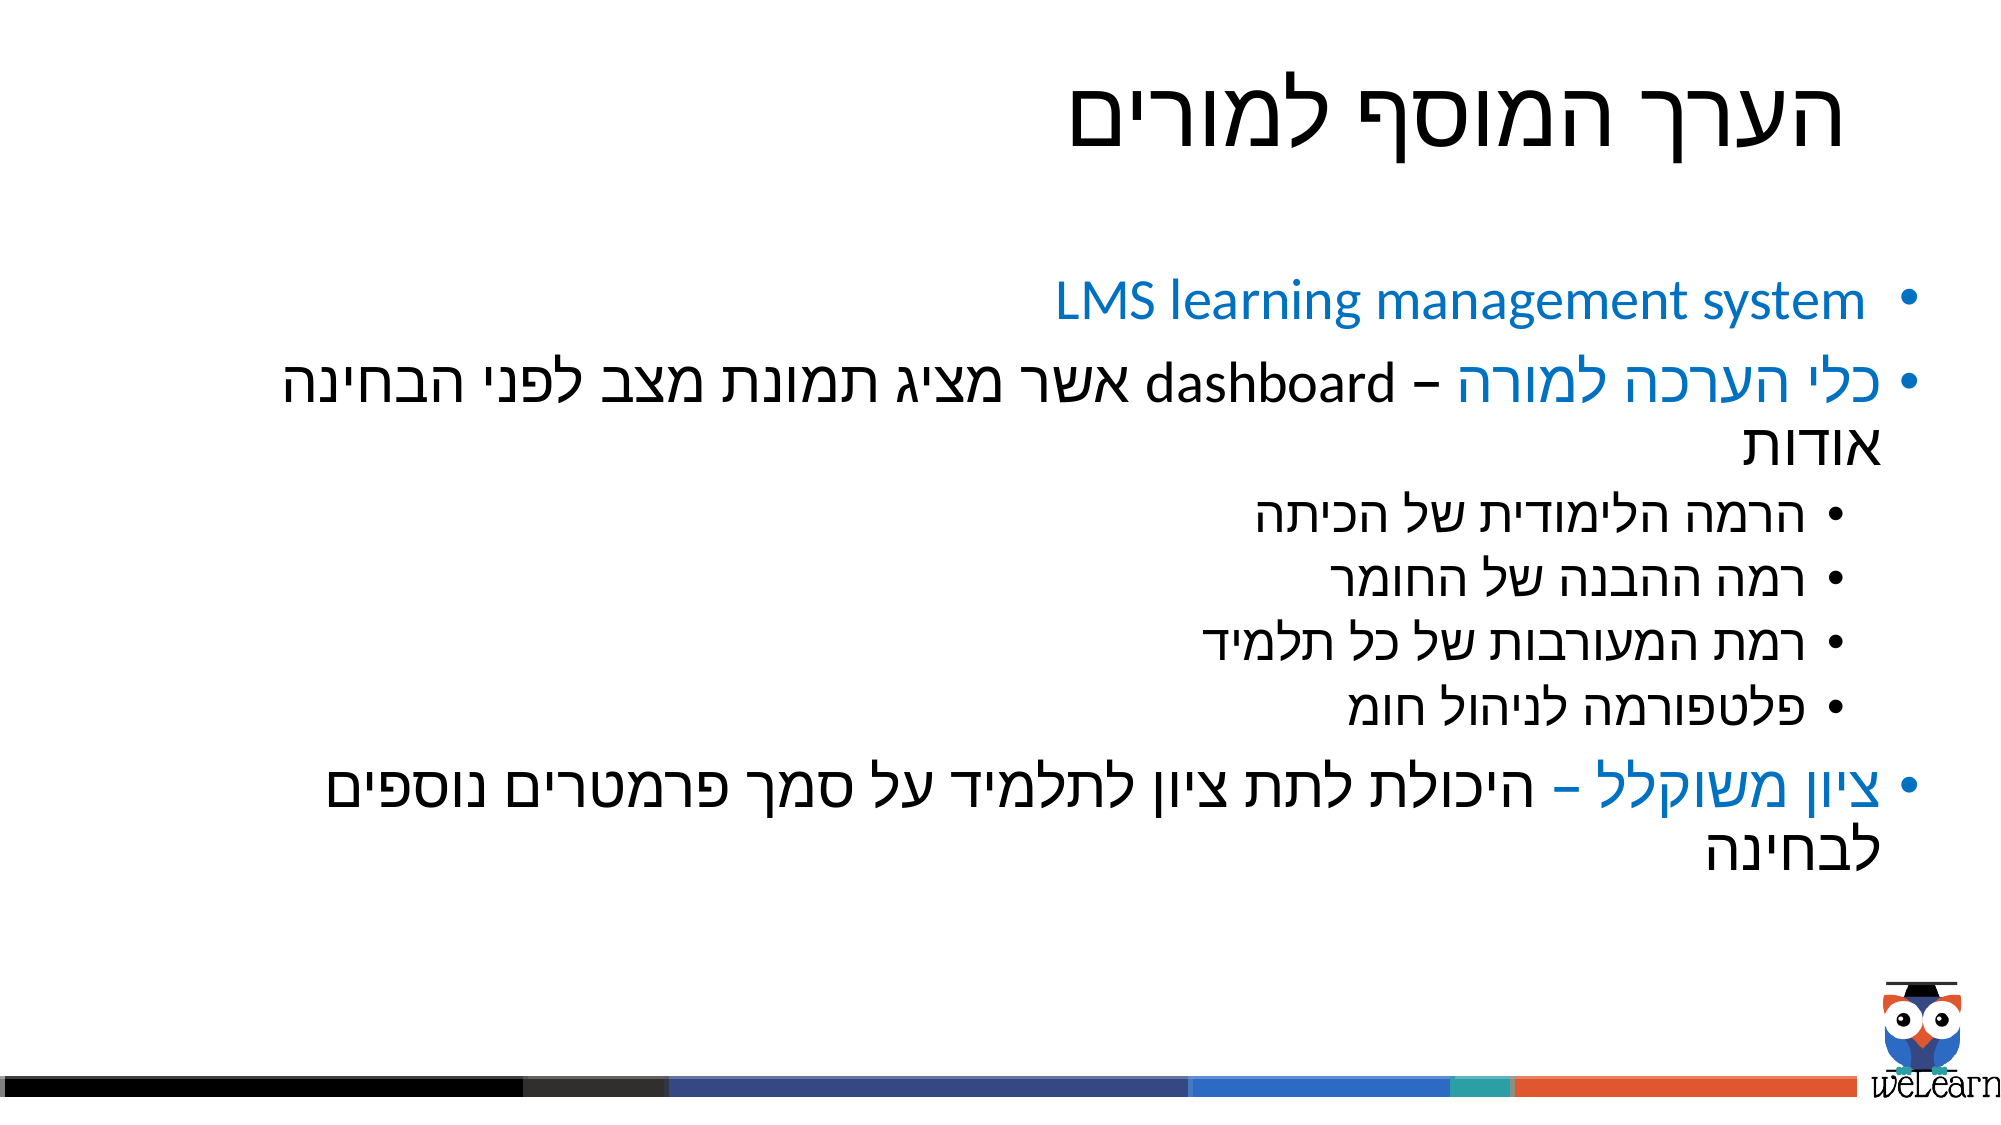

# הערך המוסף למורים

 LMS learning management system
כלי הערכה למורה – dashboard אשר מציג תמונת מצב לפני הבחינה אודות
הרמה הלימודית של הכיתה
רמה ההבנה של החומר
רמת המעורבות של כל תלמיד
פלטפורמה לניהול חומ
ציון משוקלל – היכולת לתת ציון לתלמיד על סמך פרמטרים נוספים לבחינה